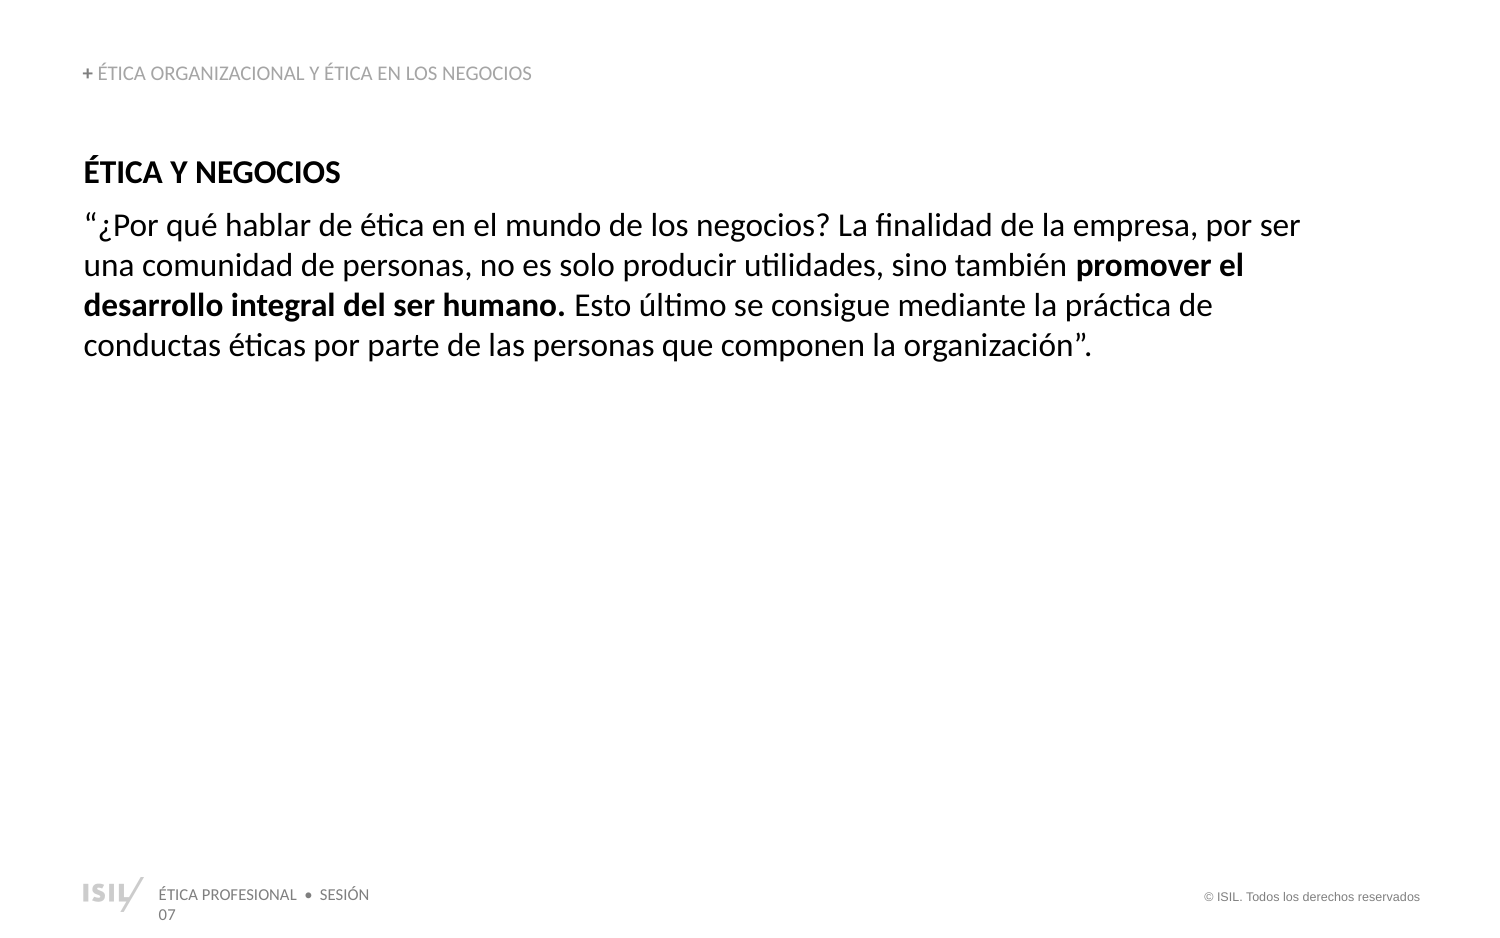

+ ÉTICA ORGANIZACIONAL Y ÉTICA EN LOS NEGOCIOS
ÉTICA Y NEGOCIOS
“¿Por qué hablar de ética en el mundo de los negocios? La finalidad de la empresa, por ser una comunidad de personas, no es solo producir utilidades, sino también promover el desarrollo integral del ser humano. Esto último se consigue mediante la práctica de conductas éticas por parte de las personas que componen la organización”.